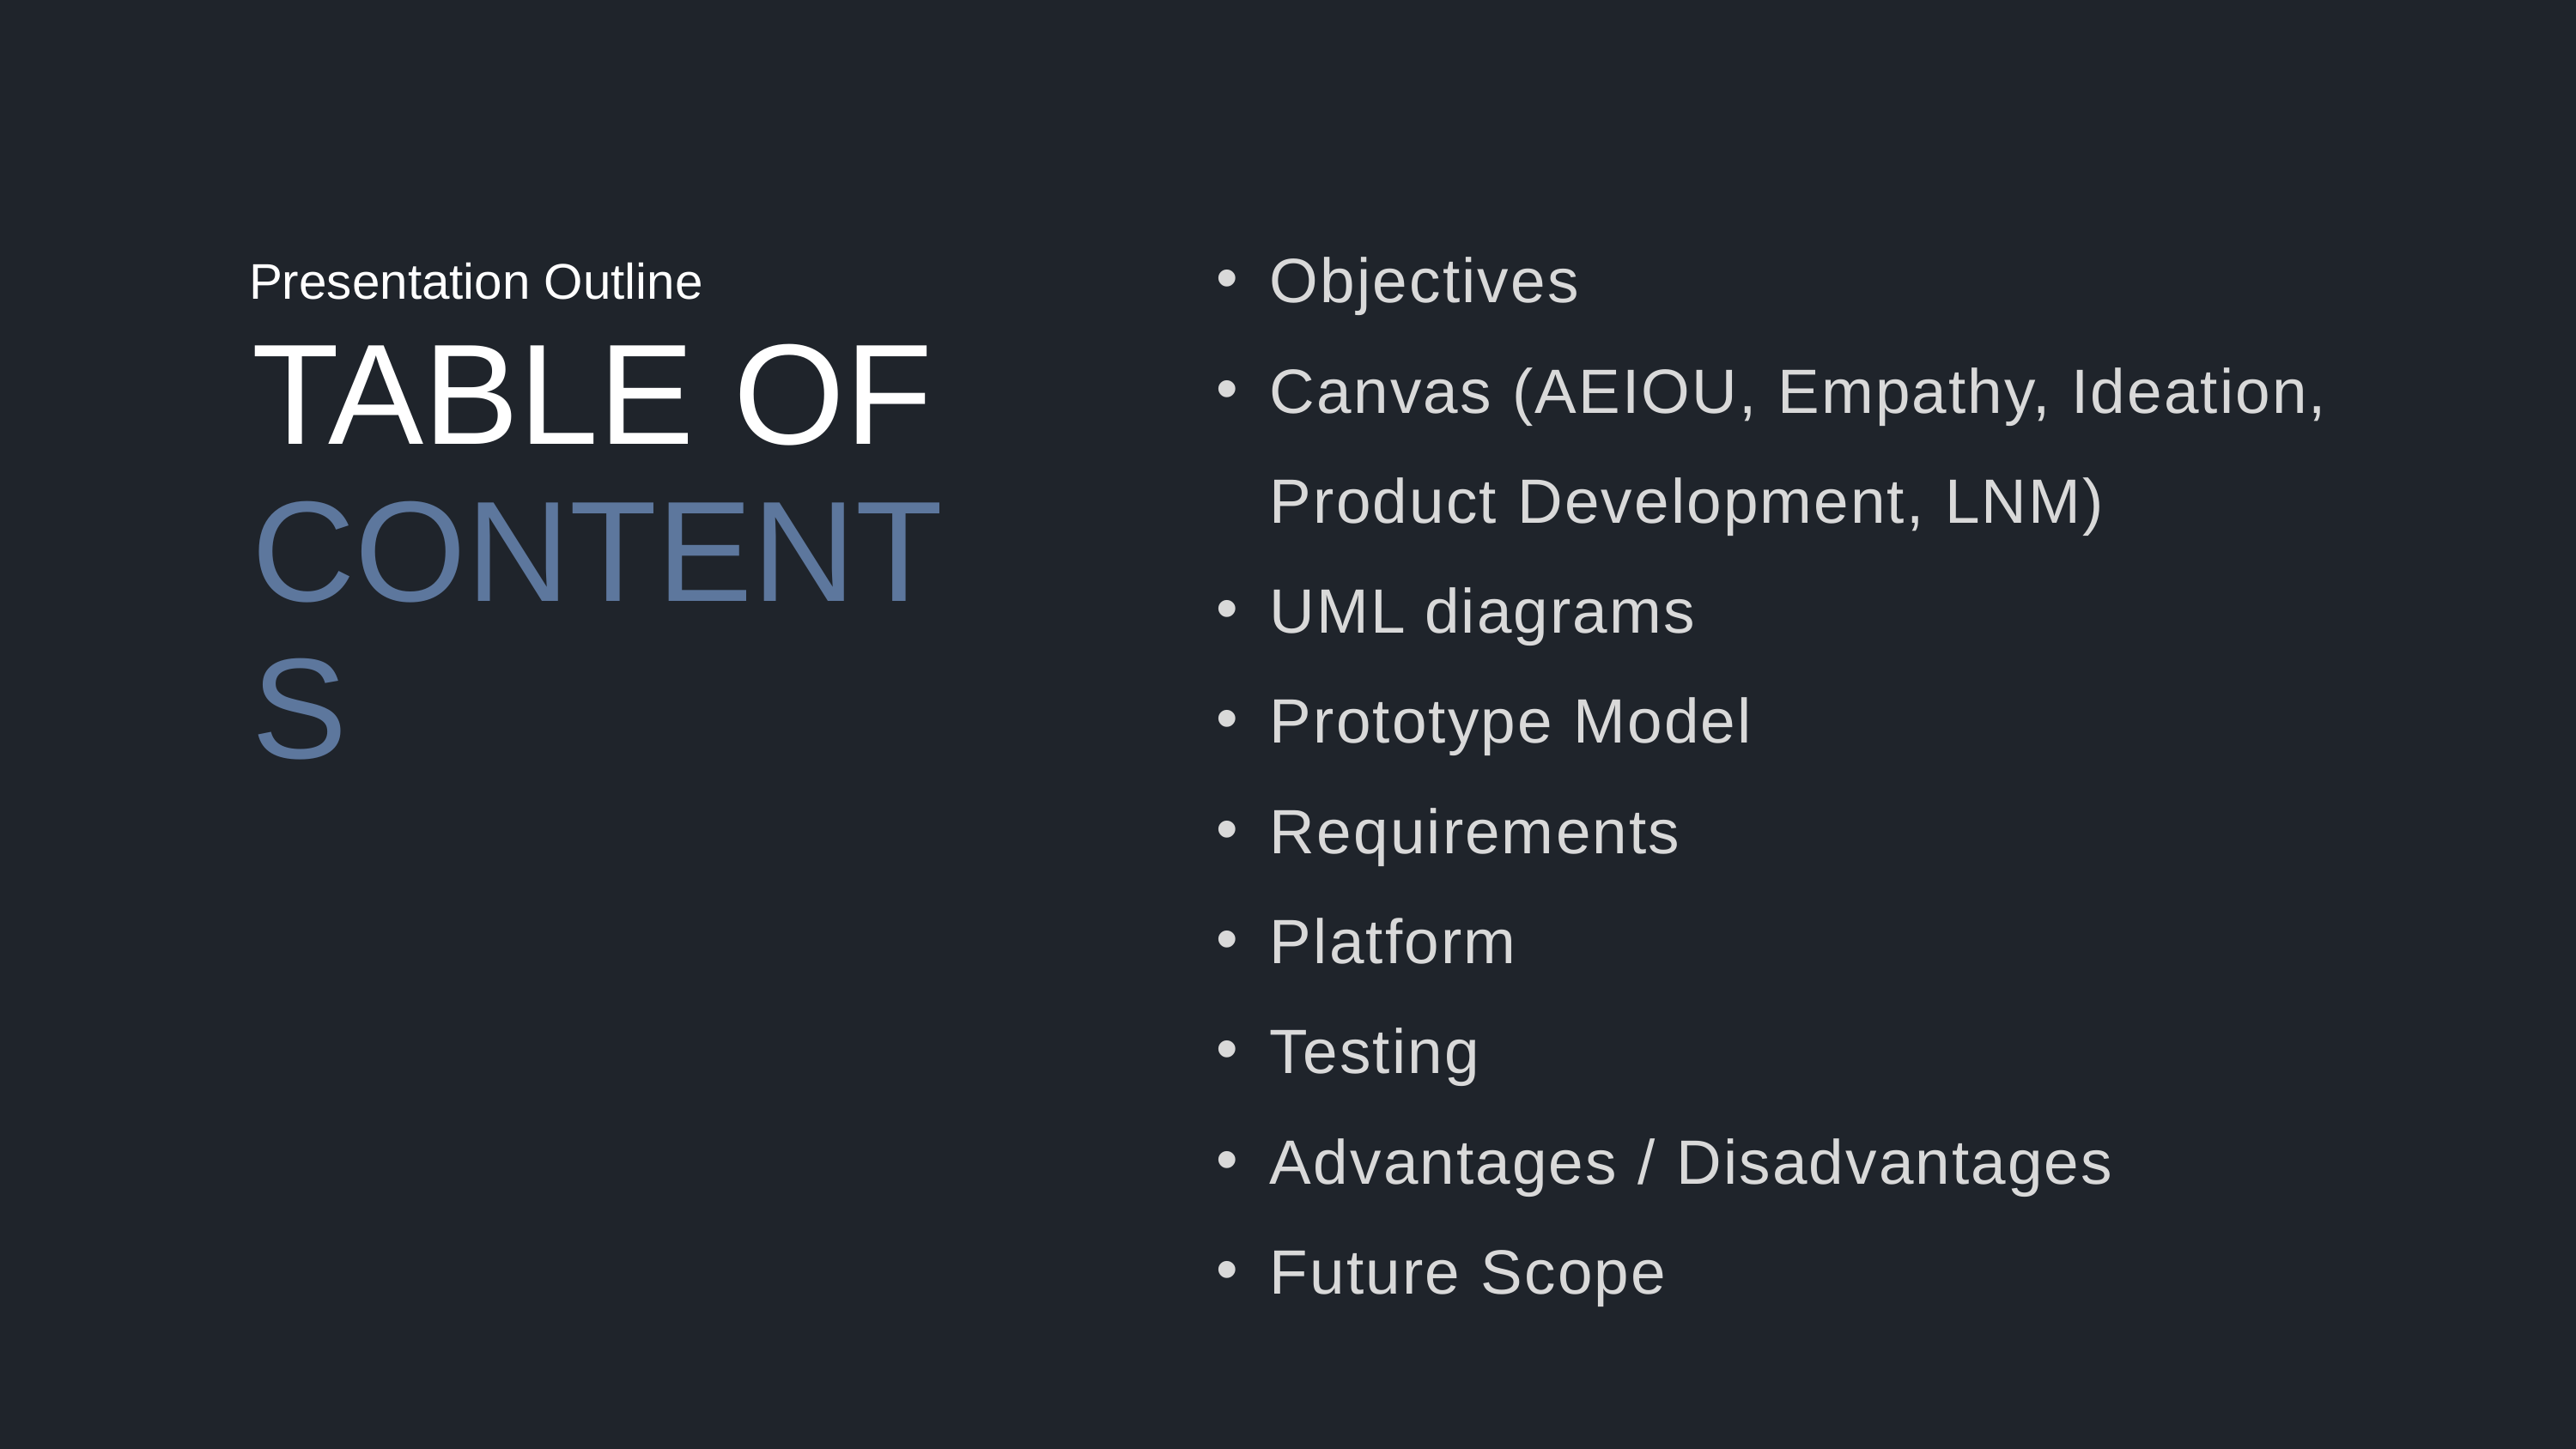

Objectives
Canvas (AEIOU, Empathy, Ideation, Product Development, LNM)
UML diagrams
Prototype Model
Requirements
Platform
Testing
Advantages / Disadvantages
Future Scope
Presentation Outline
TABLE OF CONTENTS